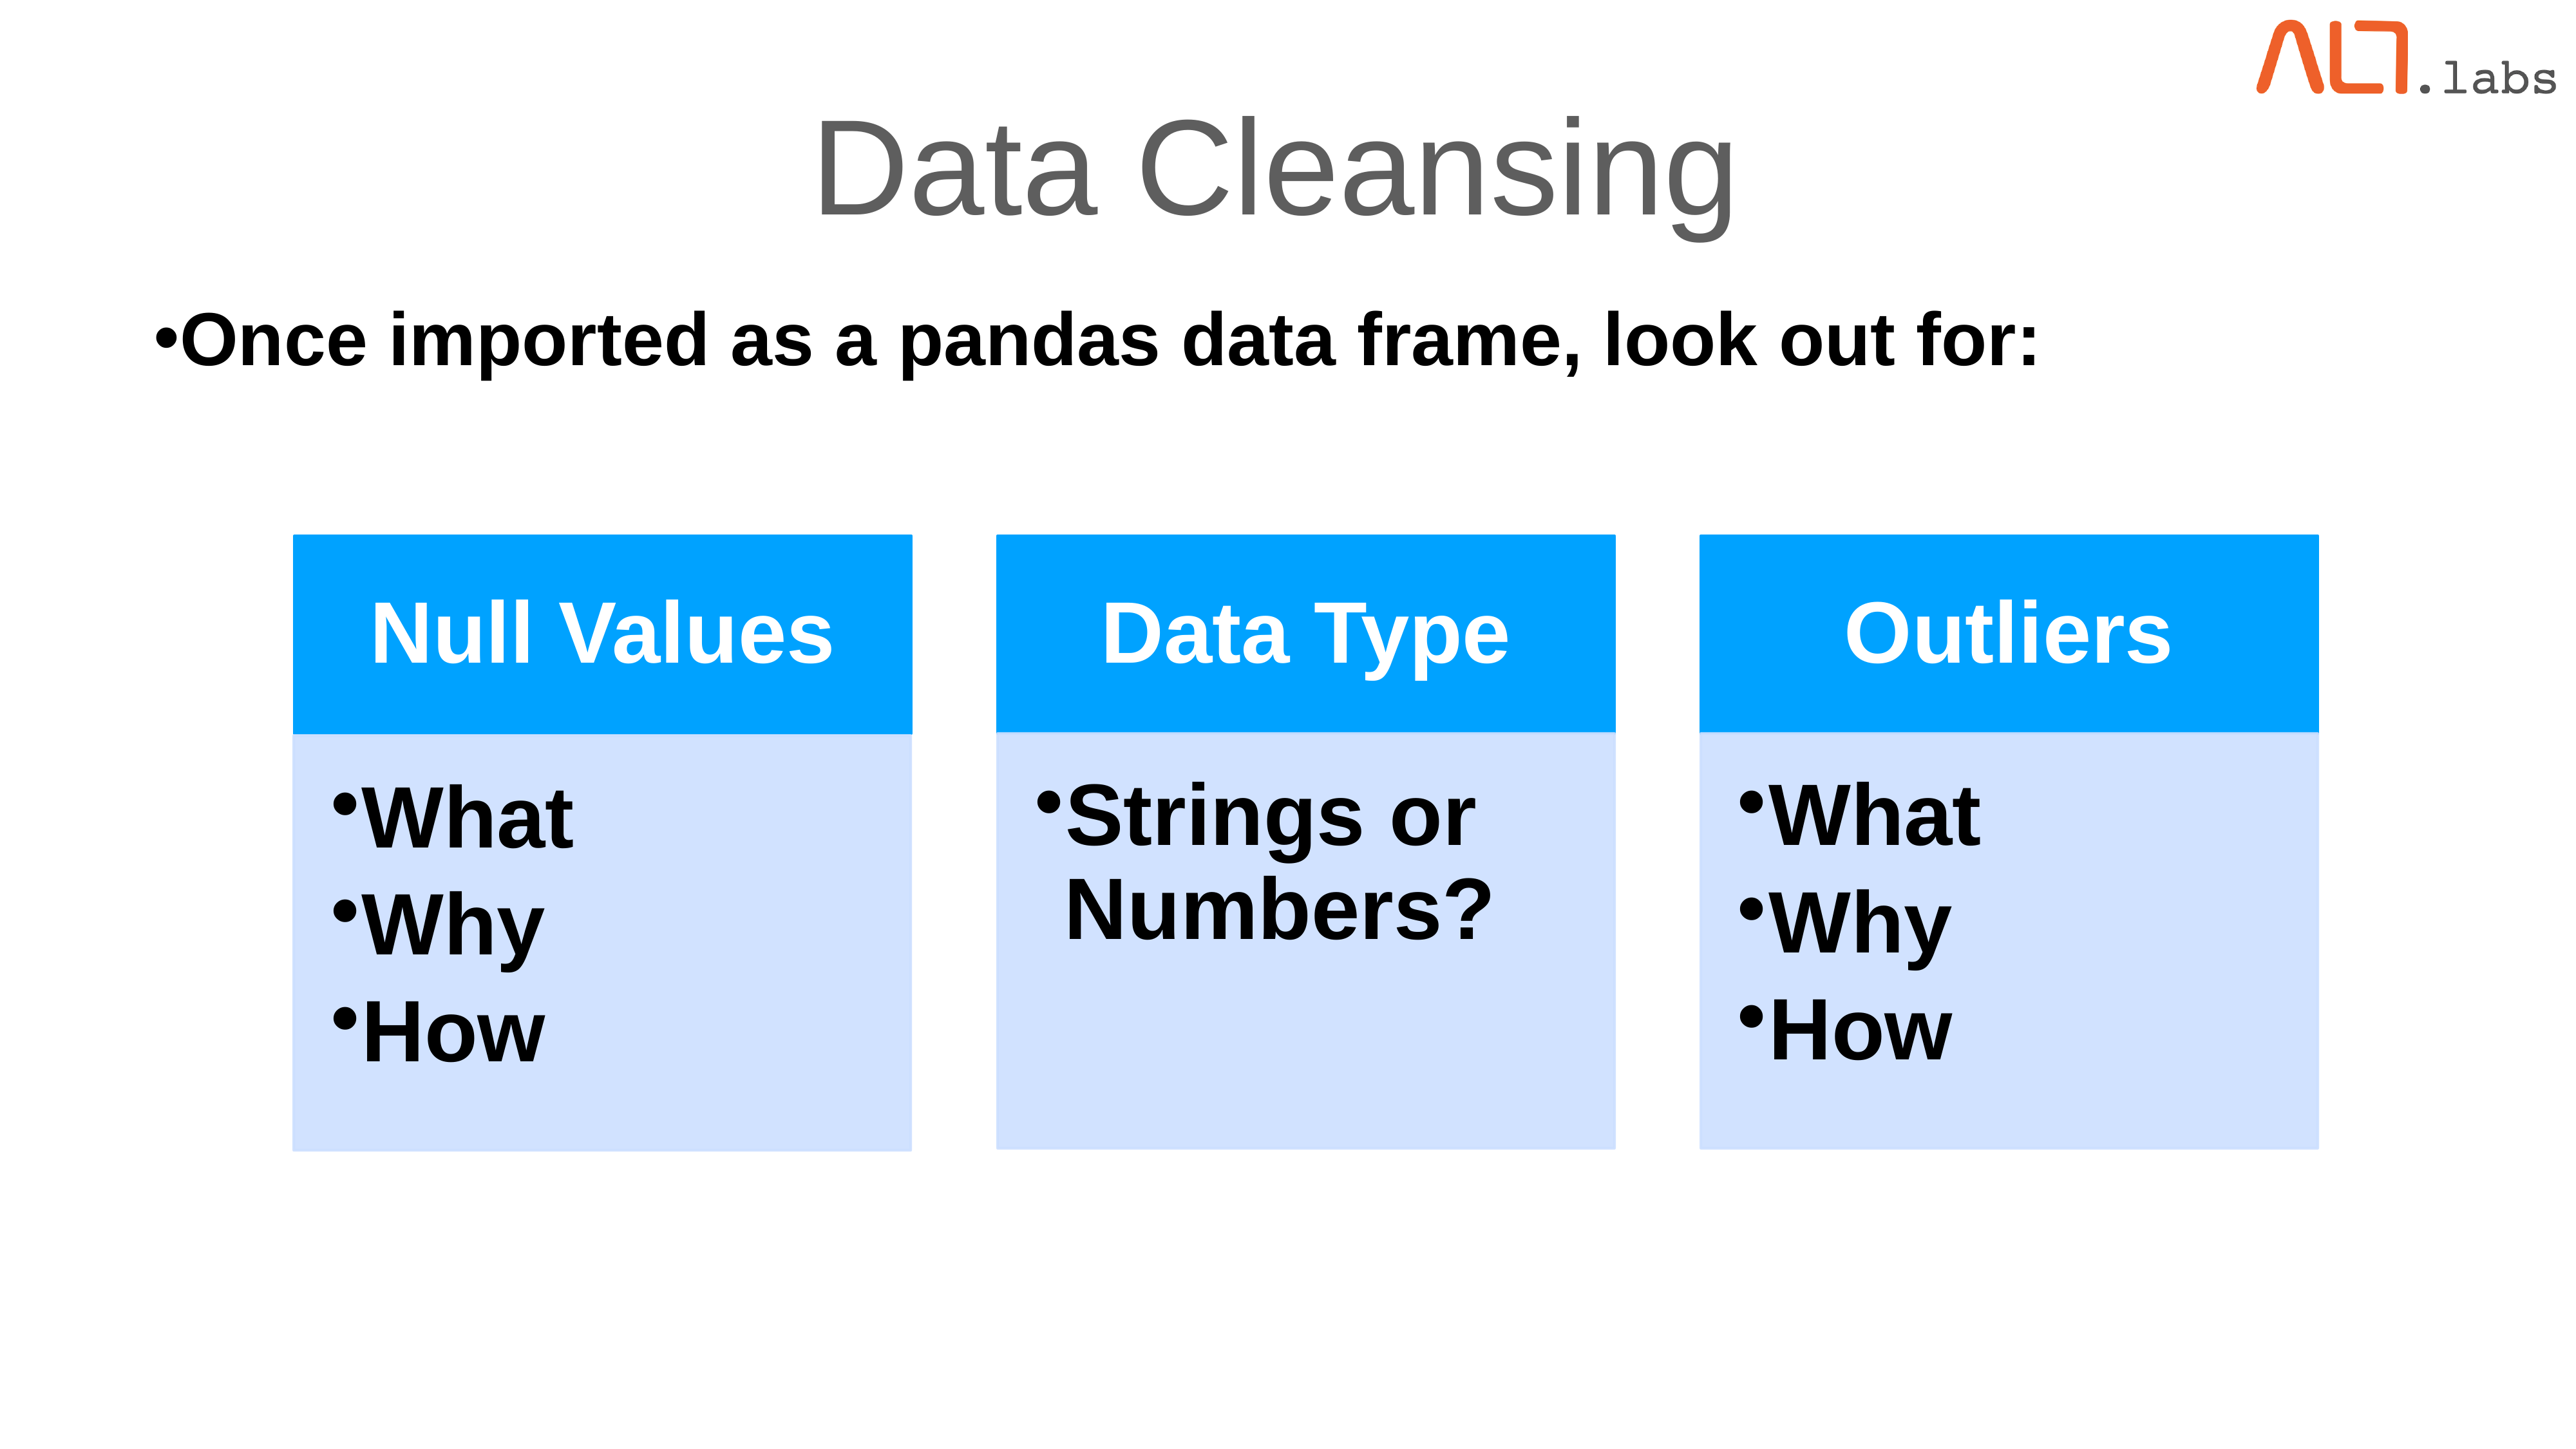

# Data Cleansing
Once imported as a pandas data frame, look out for:

Null Values
What
Why
How
Data Type
Strings or Numbers?
Outliers
What
Why
How